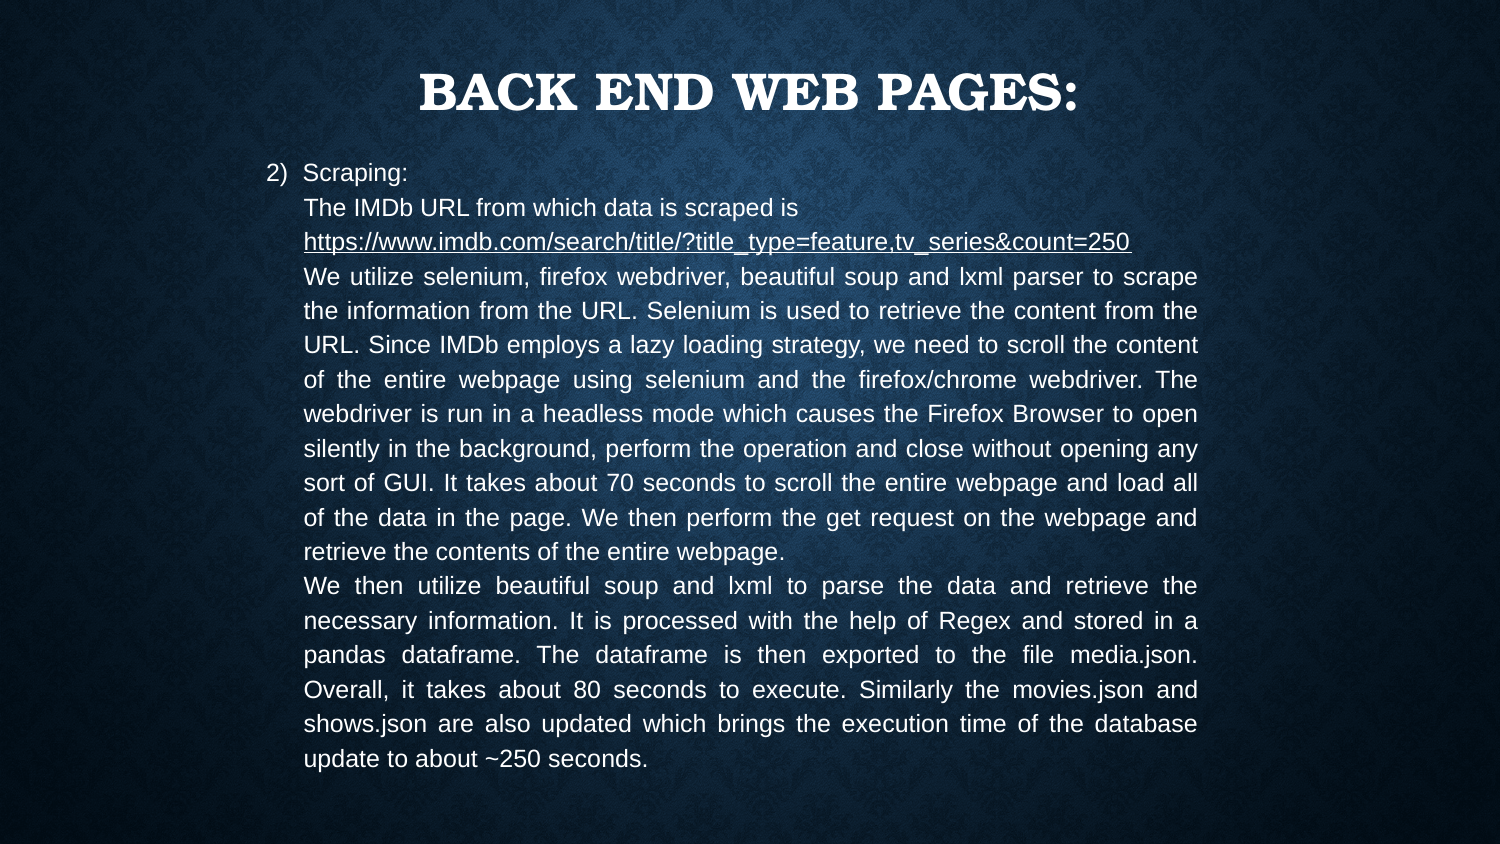

# BACK END WEB PAGES:

2)   Scraping:
The IMDb URL from which data is scraped is
https://www.imdb.com/search/title/?title_type=feature,tv_series&count=250
We utilize selenium, firefox webdriver, beautiful soup and lxml parser to scrape the information from the URL. Selenium is used to retrieve the content from the URL. Since IMDb employs a lazy loading strategy, we need to scroll the content of the entire webpage using selenium and the firefox/chrome webdriver. The webdriver is run in a headless mode which causes the Firefox Browser to open silently in the background, perform the operation and close without opening any sort of GUI. It takes about 70 seconds to scroll the entire webpage and load all of the data in the page. We then perform the get request on the webpage and retrieve the contents of the entire webpage.
We then utilize beautiful soup and lxml to parse the data and retrieve the necessary information. It is processed with the help of Regex and stored in a pandas dataframe. The dataframe is then exported to the file media.json. Overall, it takes about 80 seconds to execute. Similarly the movies.json and shows.json are also updated which brings the execution time of the database update to about ~250 seconds.